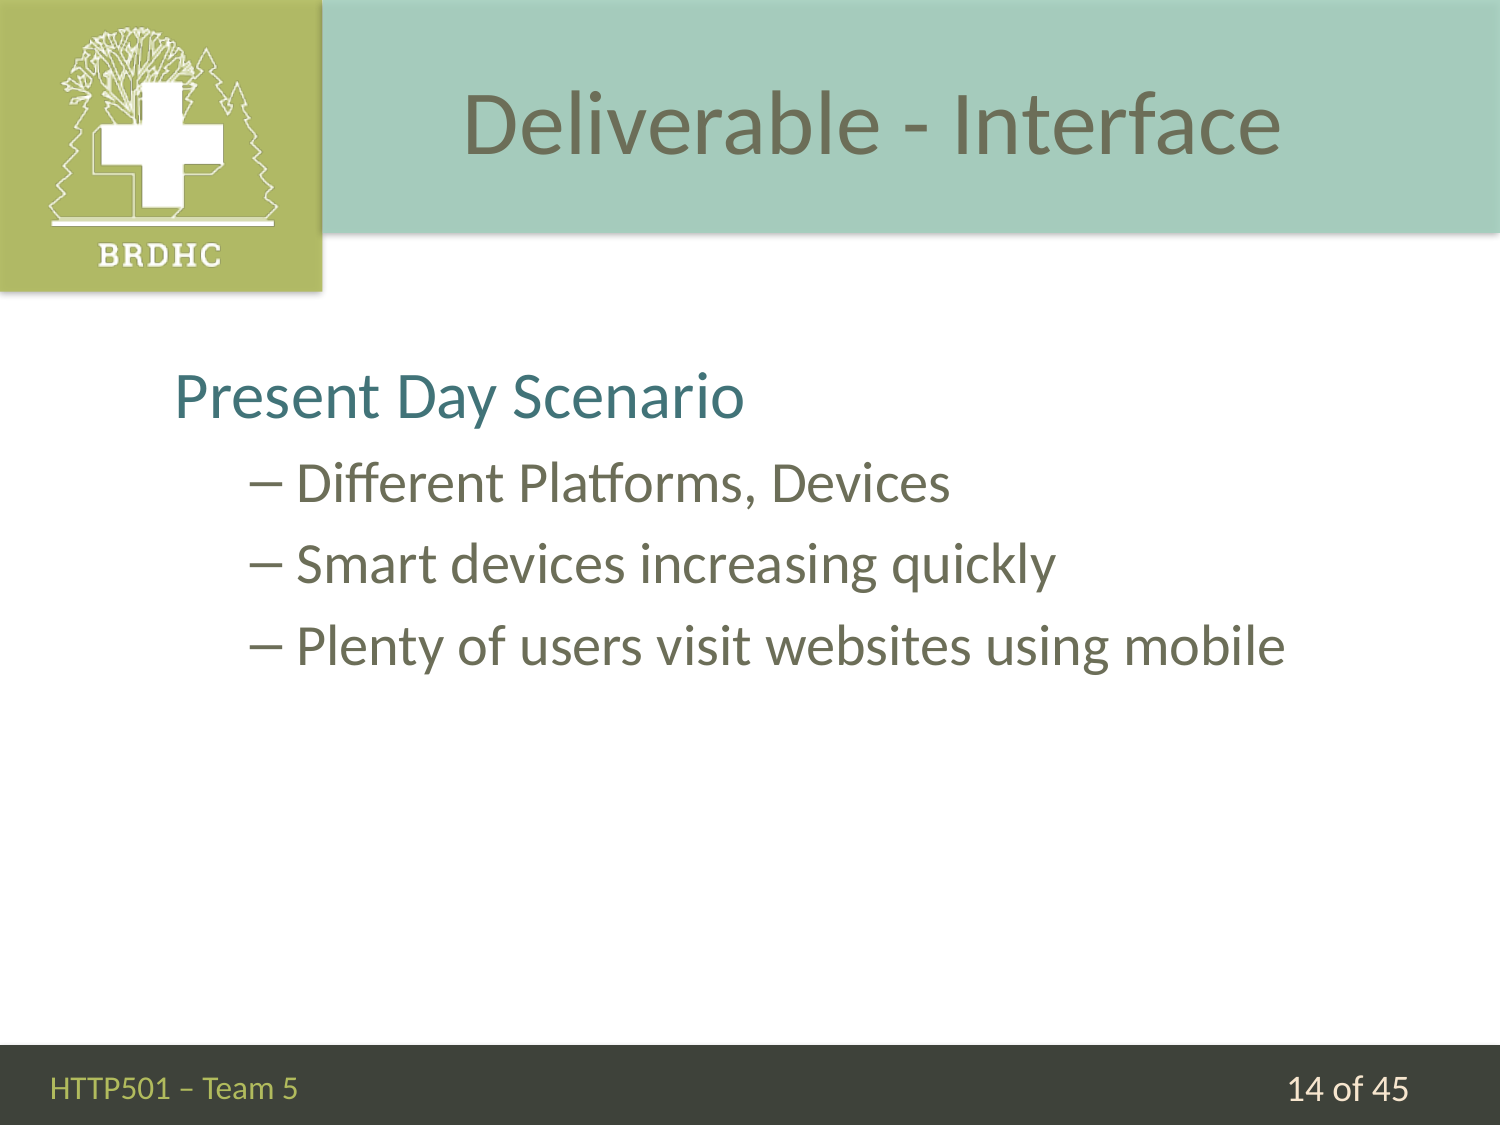

# Deliverable - Interface
Present Day Scenario
Different Platforms, Devices
Smart devices increasing quickly
Plenty of users visit websites using mobile

HTTP501 – Team 5